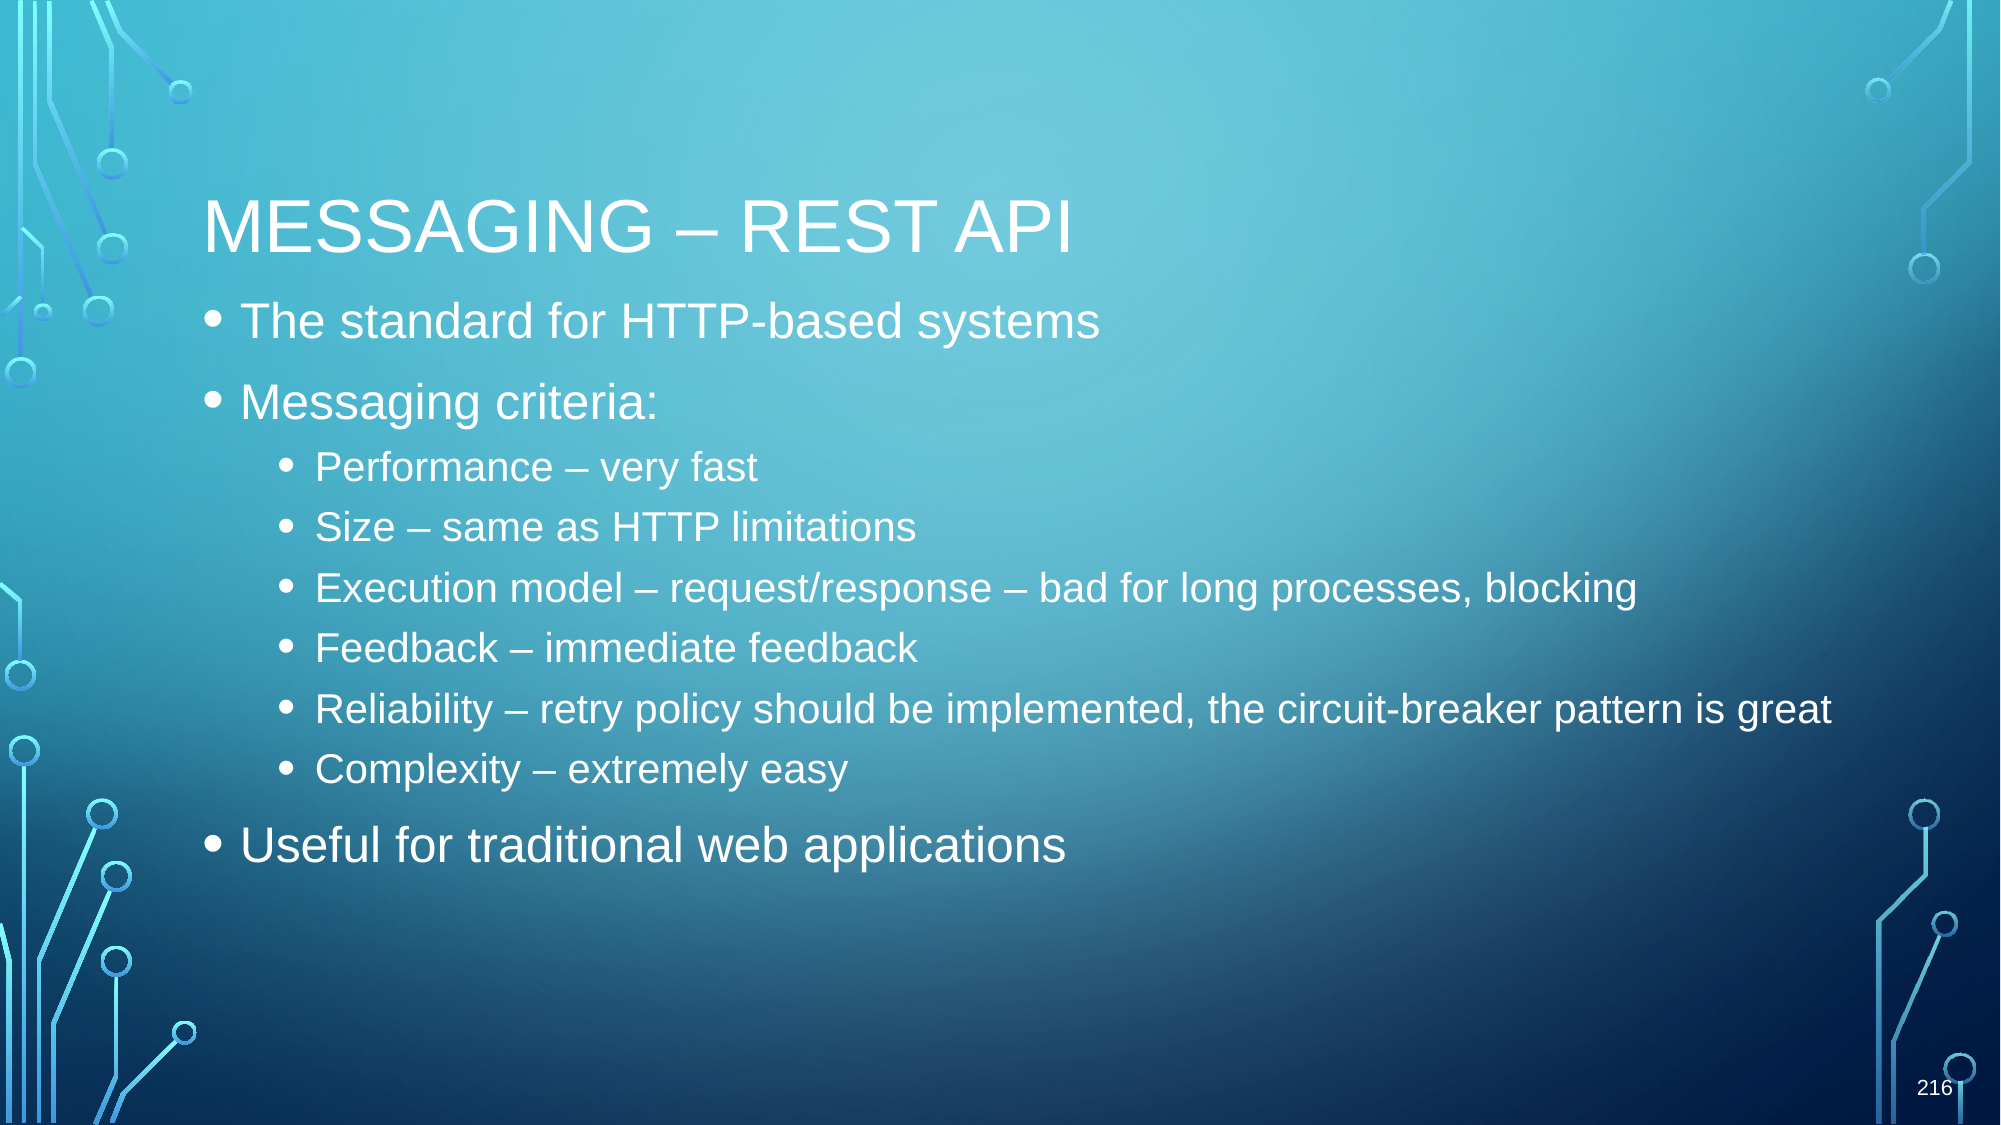

# Messaging – rest API
The standard for HTTP-based systems
Messaging criteria:
Performance – very fast
Size – same as HTTP limitations
Execution model – request/response – bad for long processes, blocking
Feedback – immediate feedback
Reliability – retry policy should be implemented, the circuit-breaker pattern is great
Complexity – extremely easy
Useful for traditional web applications
216